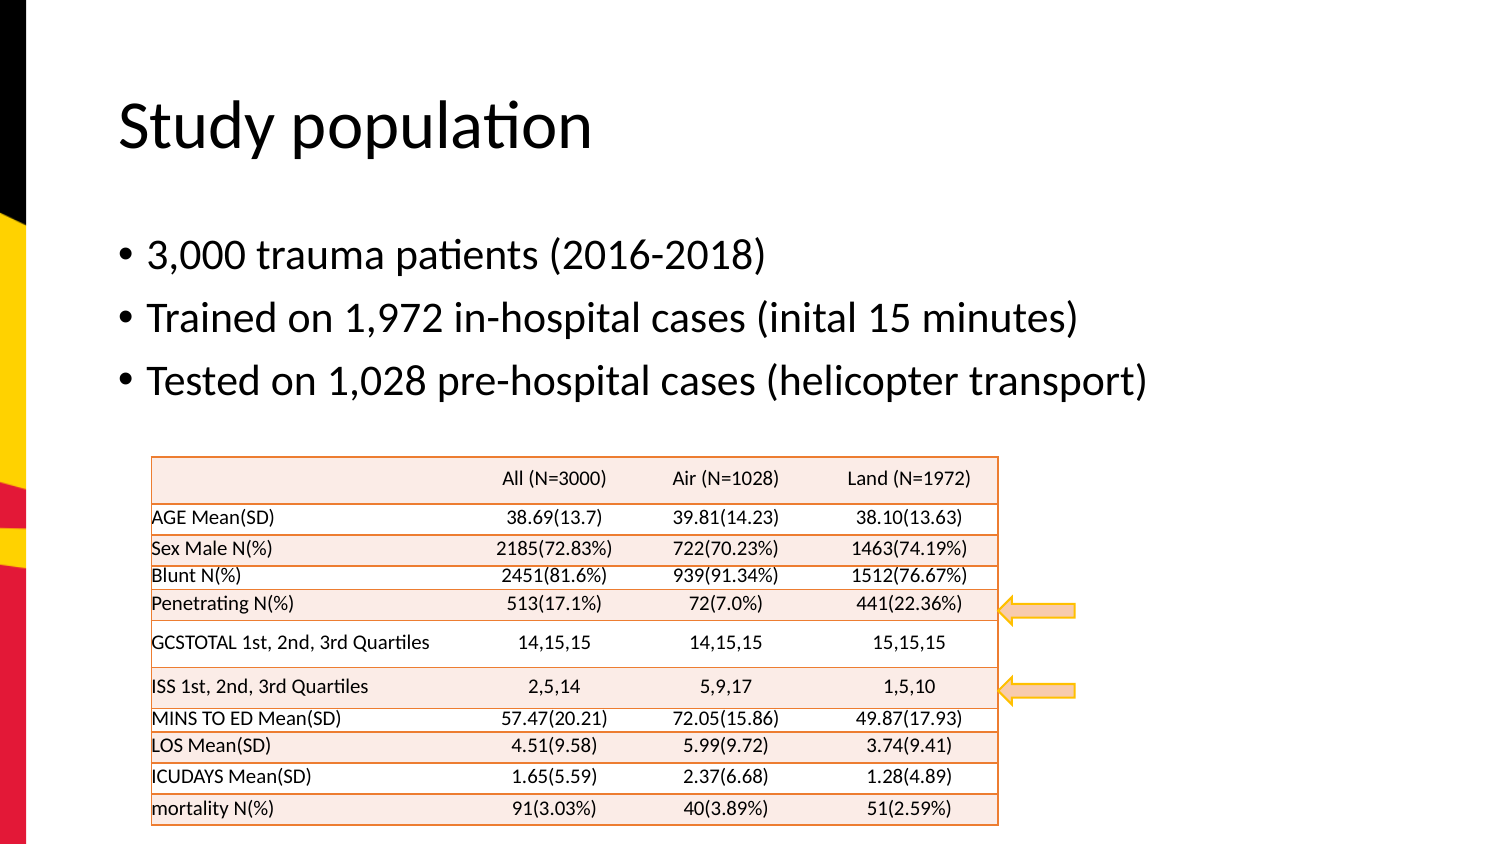

# Study population
3,000 trauma patients (2016-2018)
Trained on 1,972 in-hospital cases (inital 15 minutes)
Tested on 1,028 pre-hospital cases (helicopter transport)

|  | All (N=3000) | Air (N=1028) | Land (N=1972) |
| --- | --- | --- | --- |
| AGE Mean(SD) | 38.69(13.7) | 39.81(14.23) | 38.10(13.63) |
| Sex Male N(%) | 2185(72.83%) | 722(70.23%) | 1463(74.19%) |
| Blunt N(%) | 2451(81.6%) | 939(91.34%) | 1512(76.67%) |
| Penetrating N(%) | 513(17.1%) | 72(7.0%) | 441(22.36%) |
| GCSTOTAL 1st, 2nd, 3rd Quartiles | 14,15,15 | 14,15,15 | 15,15,15 |
| ISS 1st, 2nd, 3rd Quartiles | 2,5,14 | 5,9,17 | 1,5,10 |
| MINS TO ED Mean(SD) | 57.47(20.21) | 72.05(15.86) | 49.87(17.93) |
| LOS Mean(SD) | 4.51(9.58) | 5.99(9.72) | 3.74(9.41) |
| ICUDAYS Mean(SD) | 1.65(5.59) | 2.37(6.68) | 1.28(4.89) |
| mortality N(%) | 91(3.03%) | 40(3.89%) | 51(2.59%) |